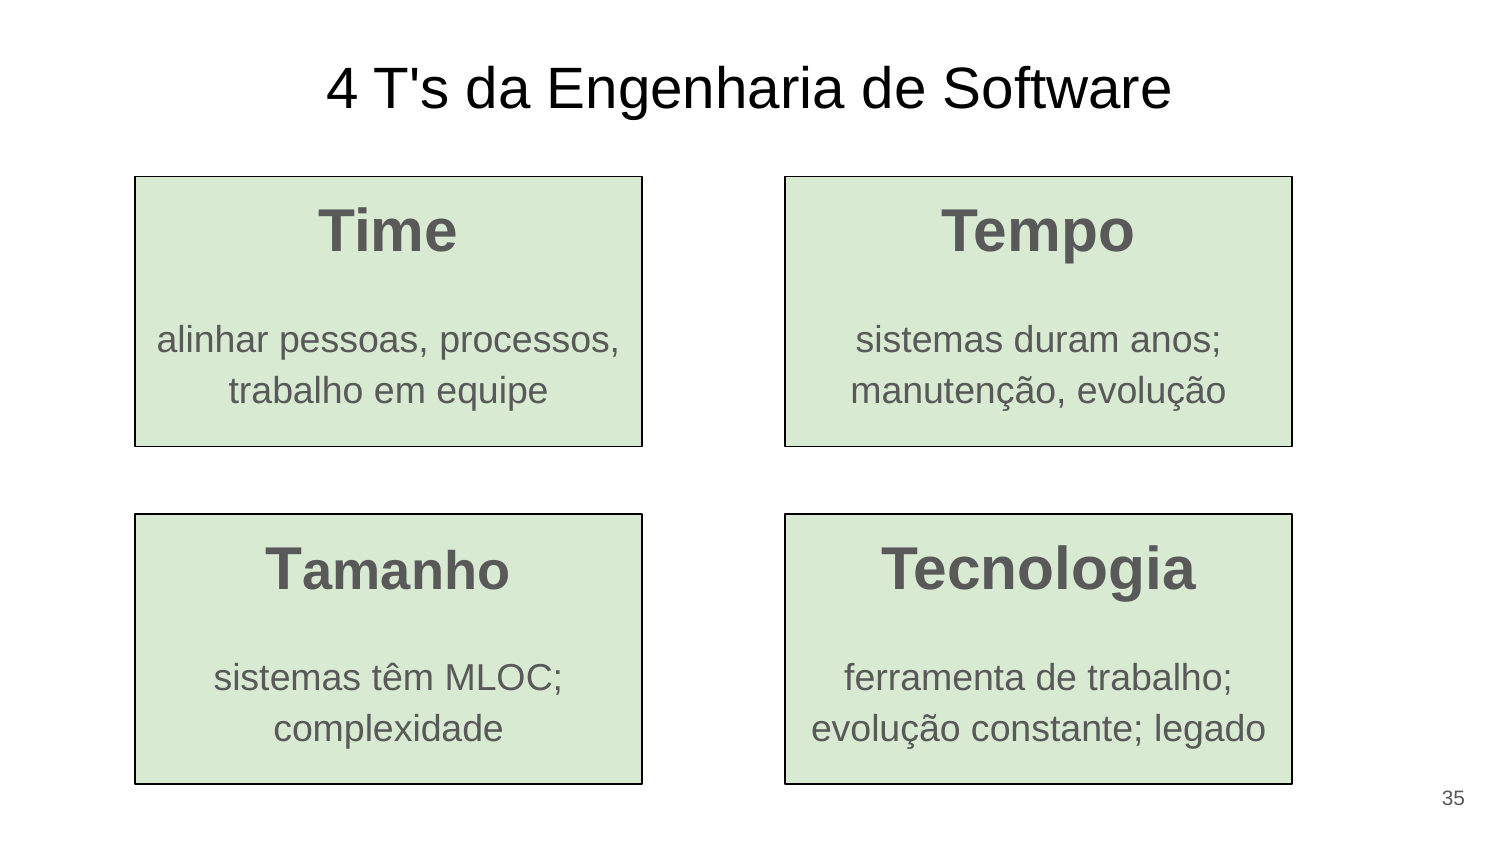

# 4 T's da Engenharia de Software
Time

alinhar pessoas, processos, trabalho em equipe
Tempo

sistemas duram anos; manutenção, evolução
Tamanho

sistemas têm MLOC; complexidade
Tecnologia

ferramenta de trabalho; evolução constante; legado
35